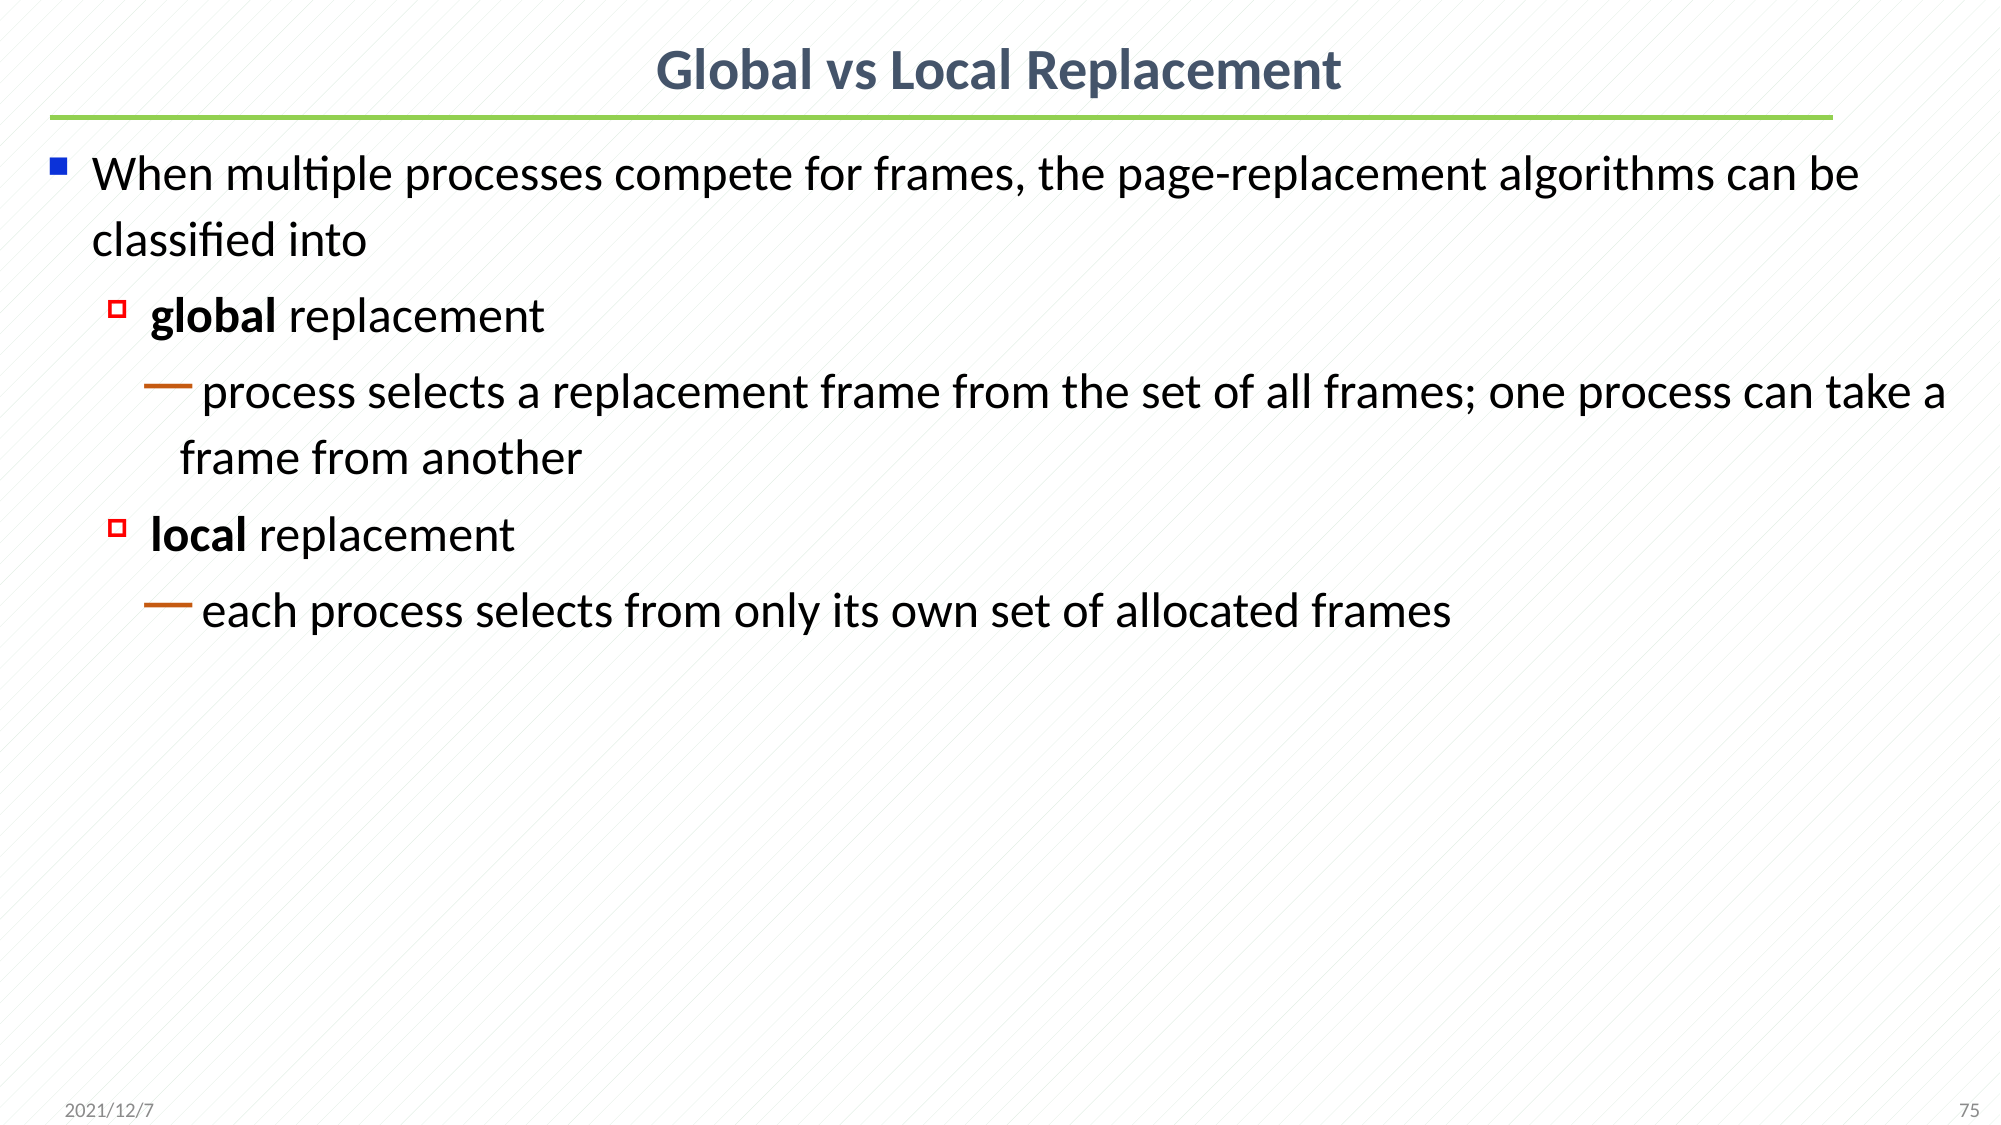

# Global vs Local Replacement
When multiple processes compete for frames, the page-replacement algorithms can be classified into
global replacement
process selects a replacement frame from the set of all frames; one process can take a frame from another
local replacement
each process selects from only its own set of allocated frames

75
2021/12/7